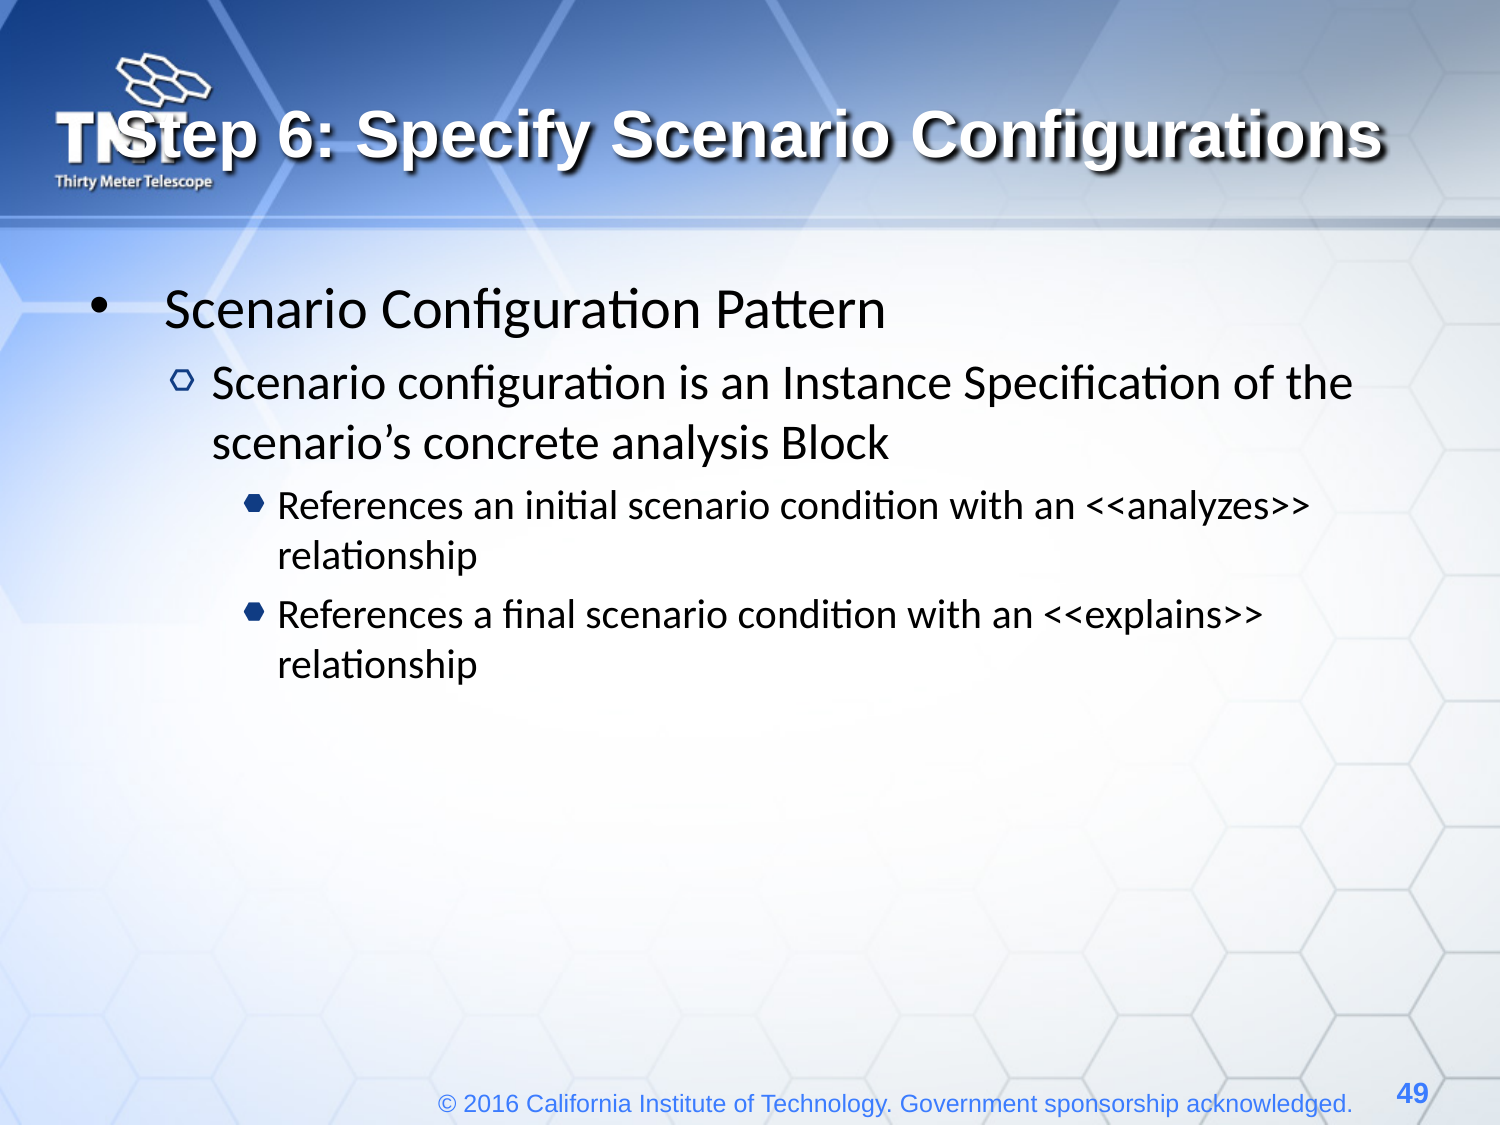

# Step 6: Specify Scenario Configurations
Scenario Configuration Pattern
Scenario configuration is an Instance Specification of the scenario’s concrete analysis Block
References an initial scenario condition with an <<analyzes>> relationship
References a final scenario condition with an <<explains>> relationship